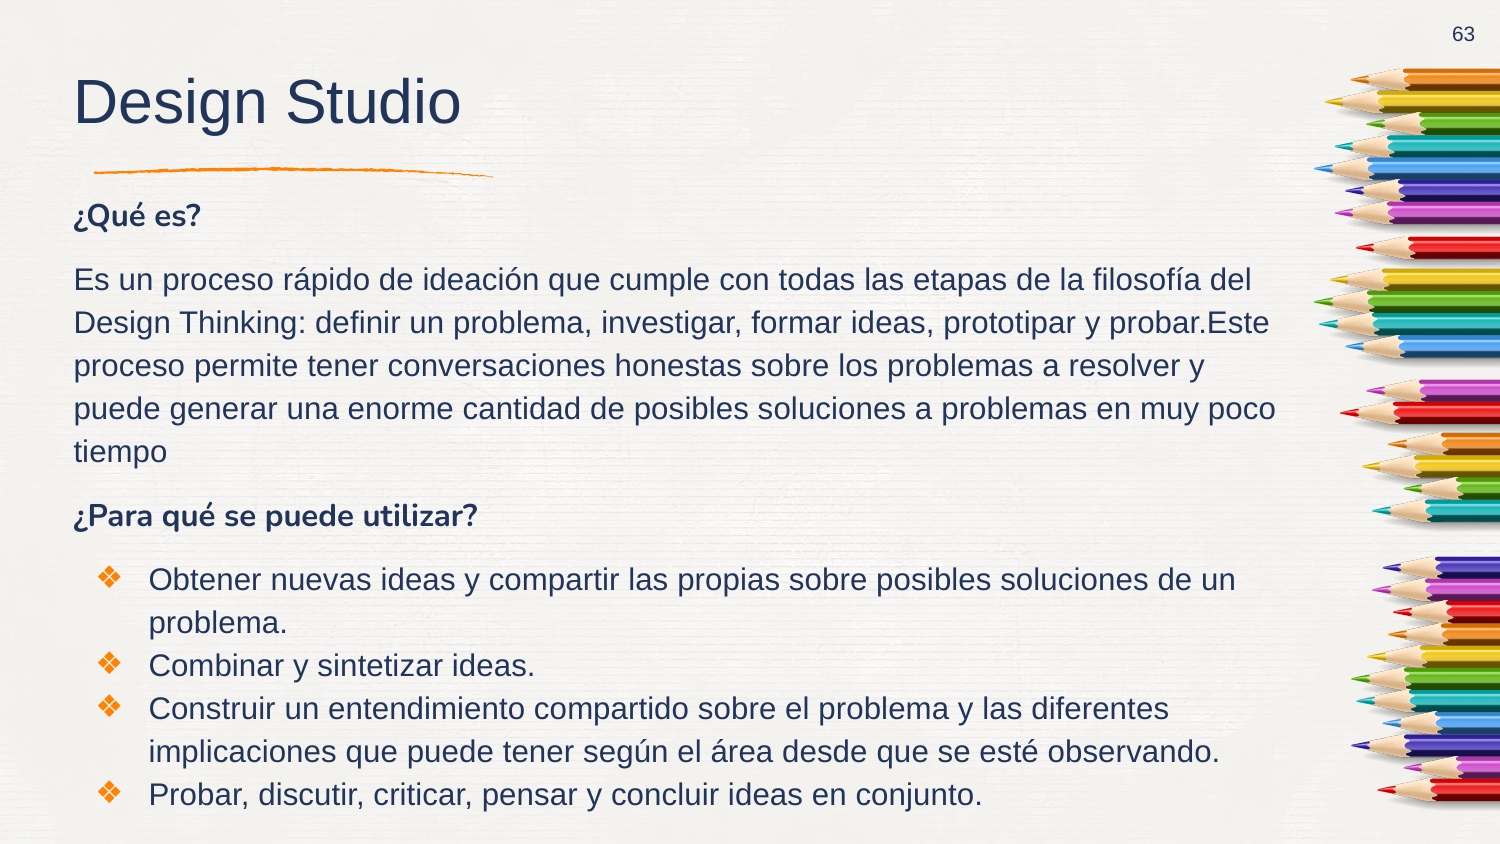

63
# Design Studio
¿Qué es?
Es un proceso rápido de ideación que cumple con todas las etapas de la filosofía del Design Thinking: definir un problema, investigar, formar ideas, prototipar y probar.Este proceso permite tener conversaciones honestas sobre los problemas a resolver y puede generar una enorme cantidad de posibles soluciones a problemas en muy poco tiempo
¿Para qué se puede utilizar?
Obtener nuevas ideas y compartir las propias sobre posibles soluciones de un problema.
Combinar y sintetizar ideas.
Construir un entendimiento compartido sobre el problema y las diferentes implicaciones que puede tener según el área desde que se esté observando.
Probar, discutir, criticar, pensar y concluir ideas en conjunto.